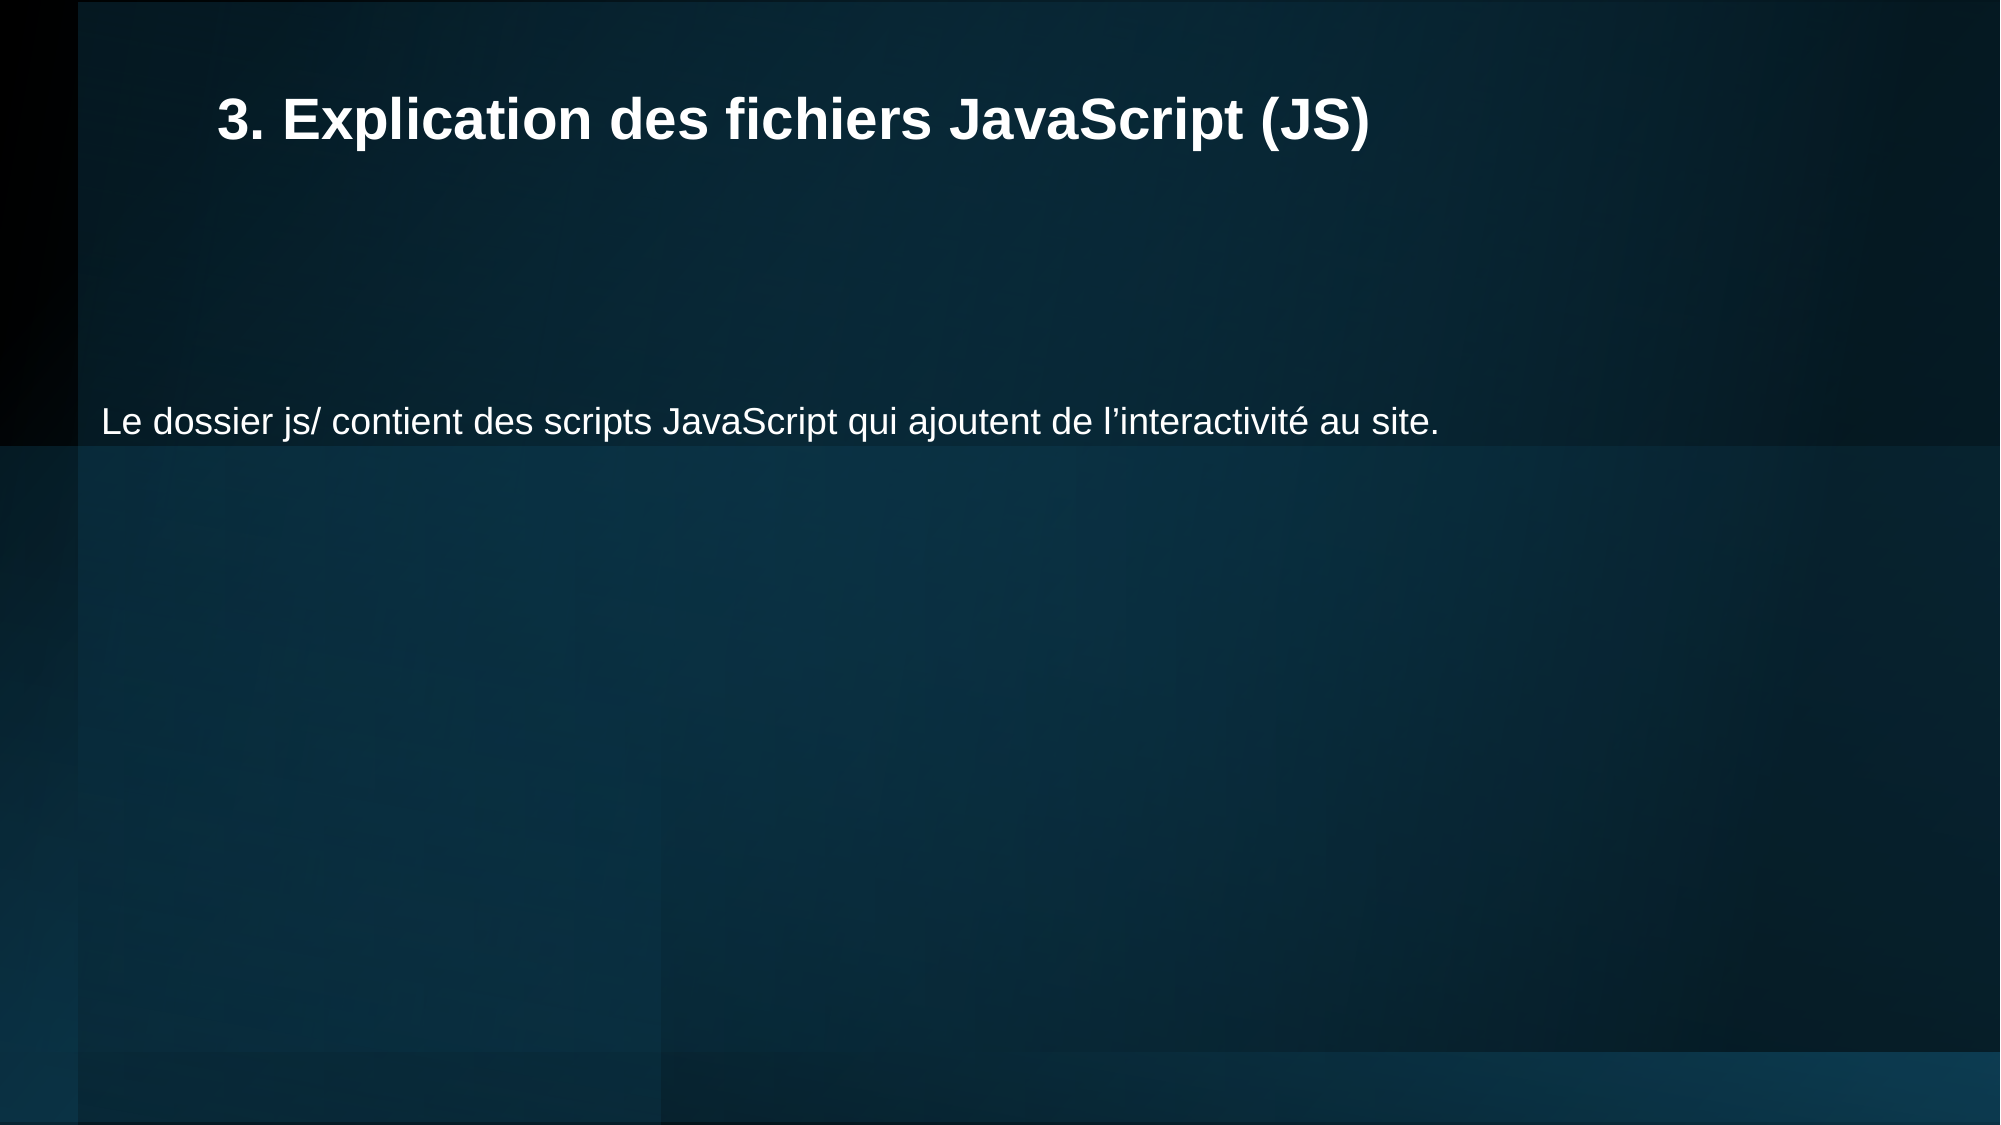

3. Explication des fichiers JavaScript (JS)

#

Le dossier js/ contient des scripts JavaScript qui ajoutent de l’interactivité au site.